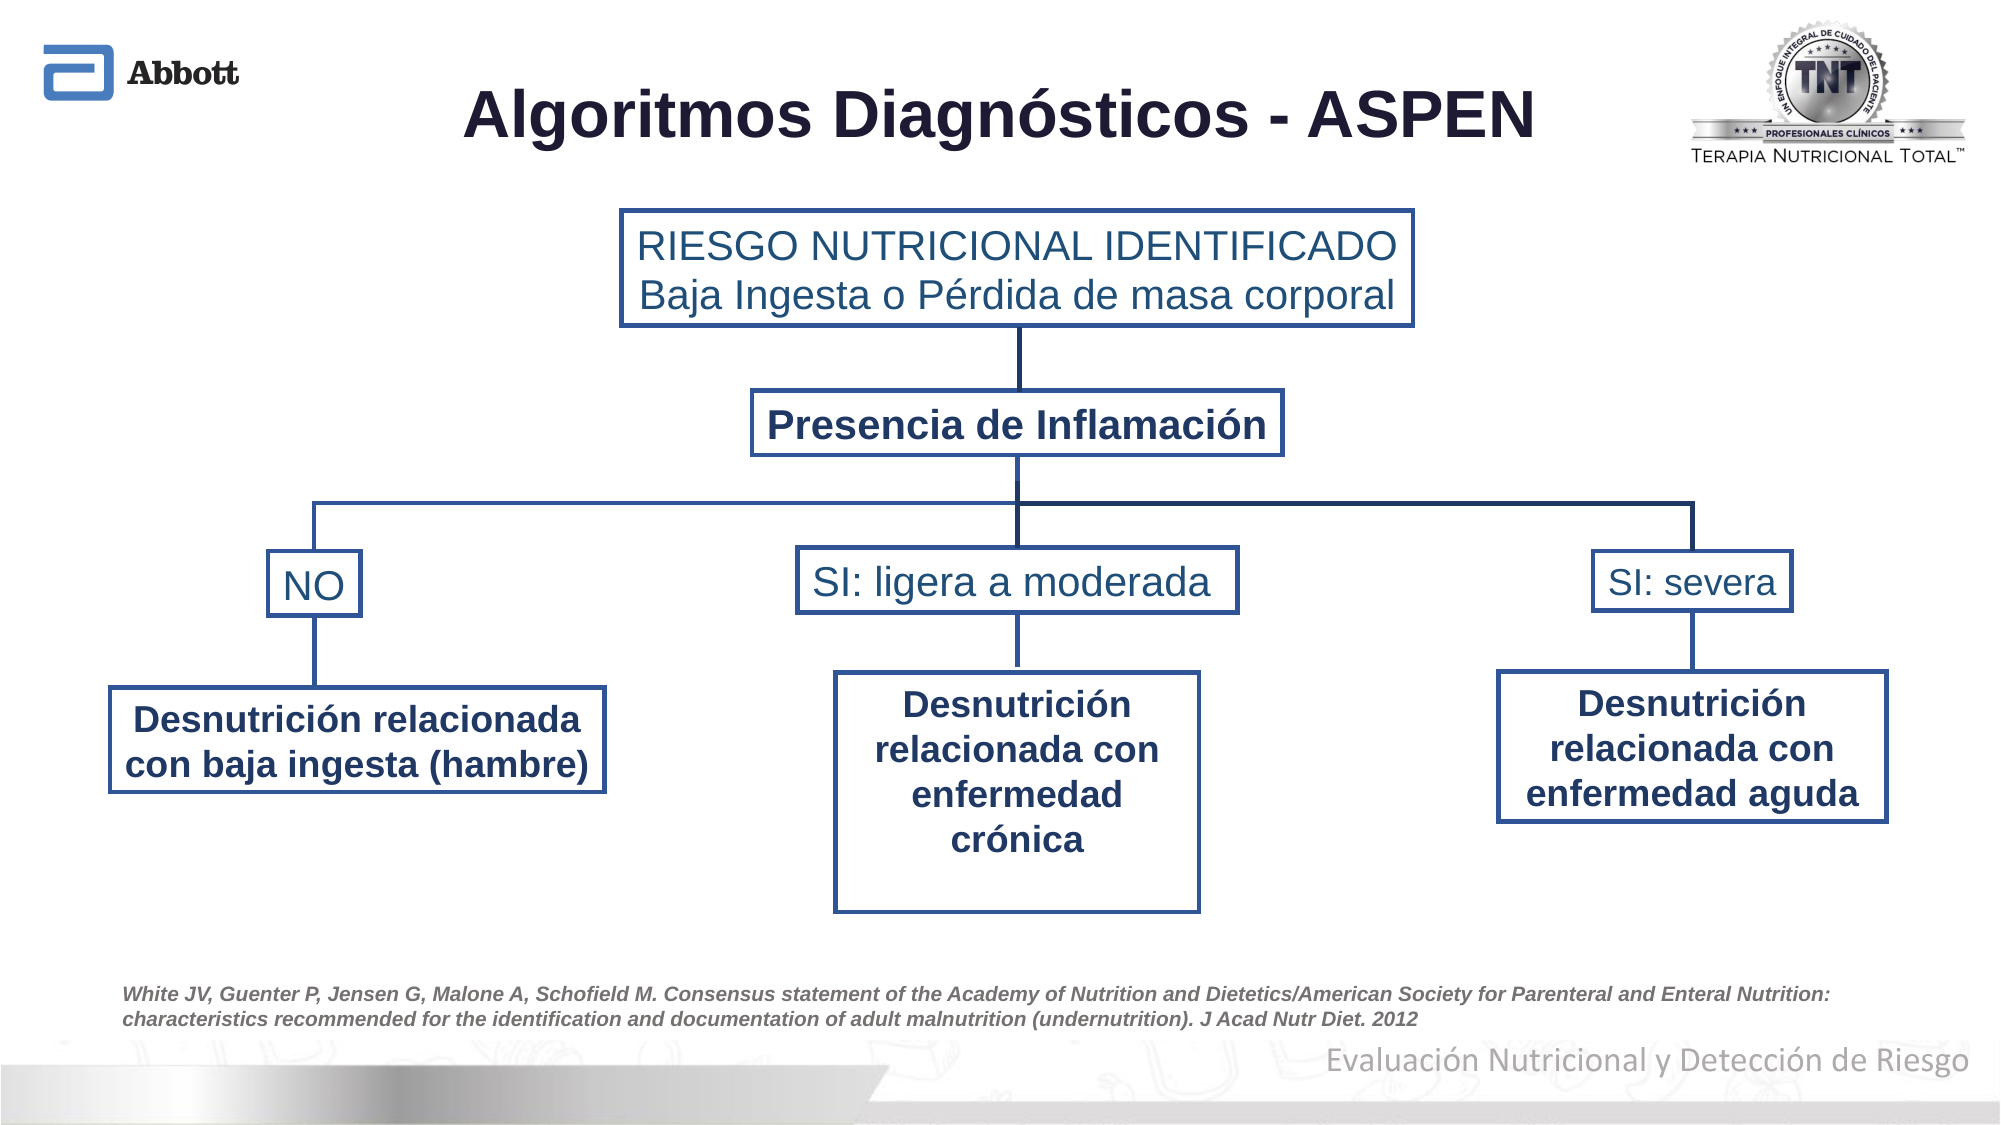

# Algoritmos Diagnósticos - ASPEN
RIESGO NUTRICIONAL IDENTIFICADO
Baja Ingesta o Pérdida de masa corporal
Presencia de Inflamación
SI: ligera a moderada
NO
SI: severa
Desnutrición relacionada con enfermedad aguda
Desnutrición relacionada con enfermedad crónica

Desnutrición relacionada
con baja ingesta (hambre)
White JV, Guenter P, Jensen G, Malone A, Schofield M. Consensus statement of the Academy of Nutrition and Dietetics/American Society for Parenteral and Enteral Nutrition: characteristics recommended for the identification and documentation of adult malnutrition (undernutrition). J Acad Nutr Diet. 2012